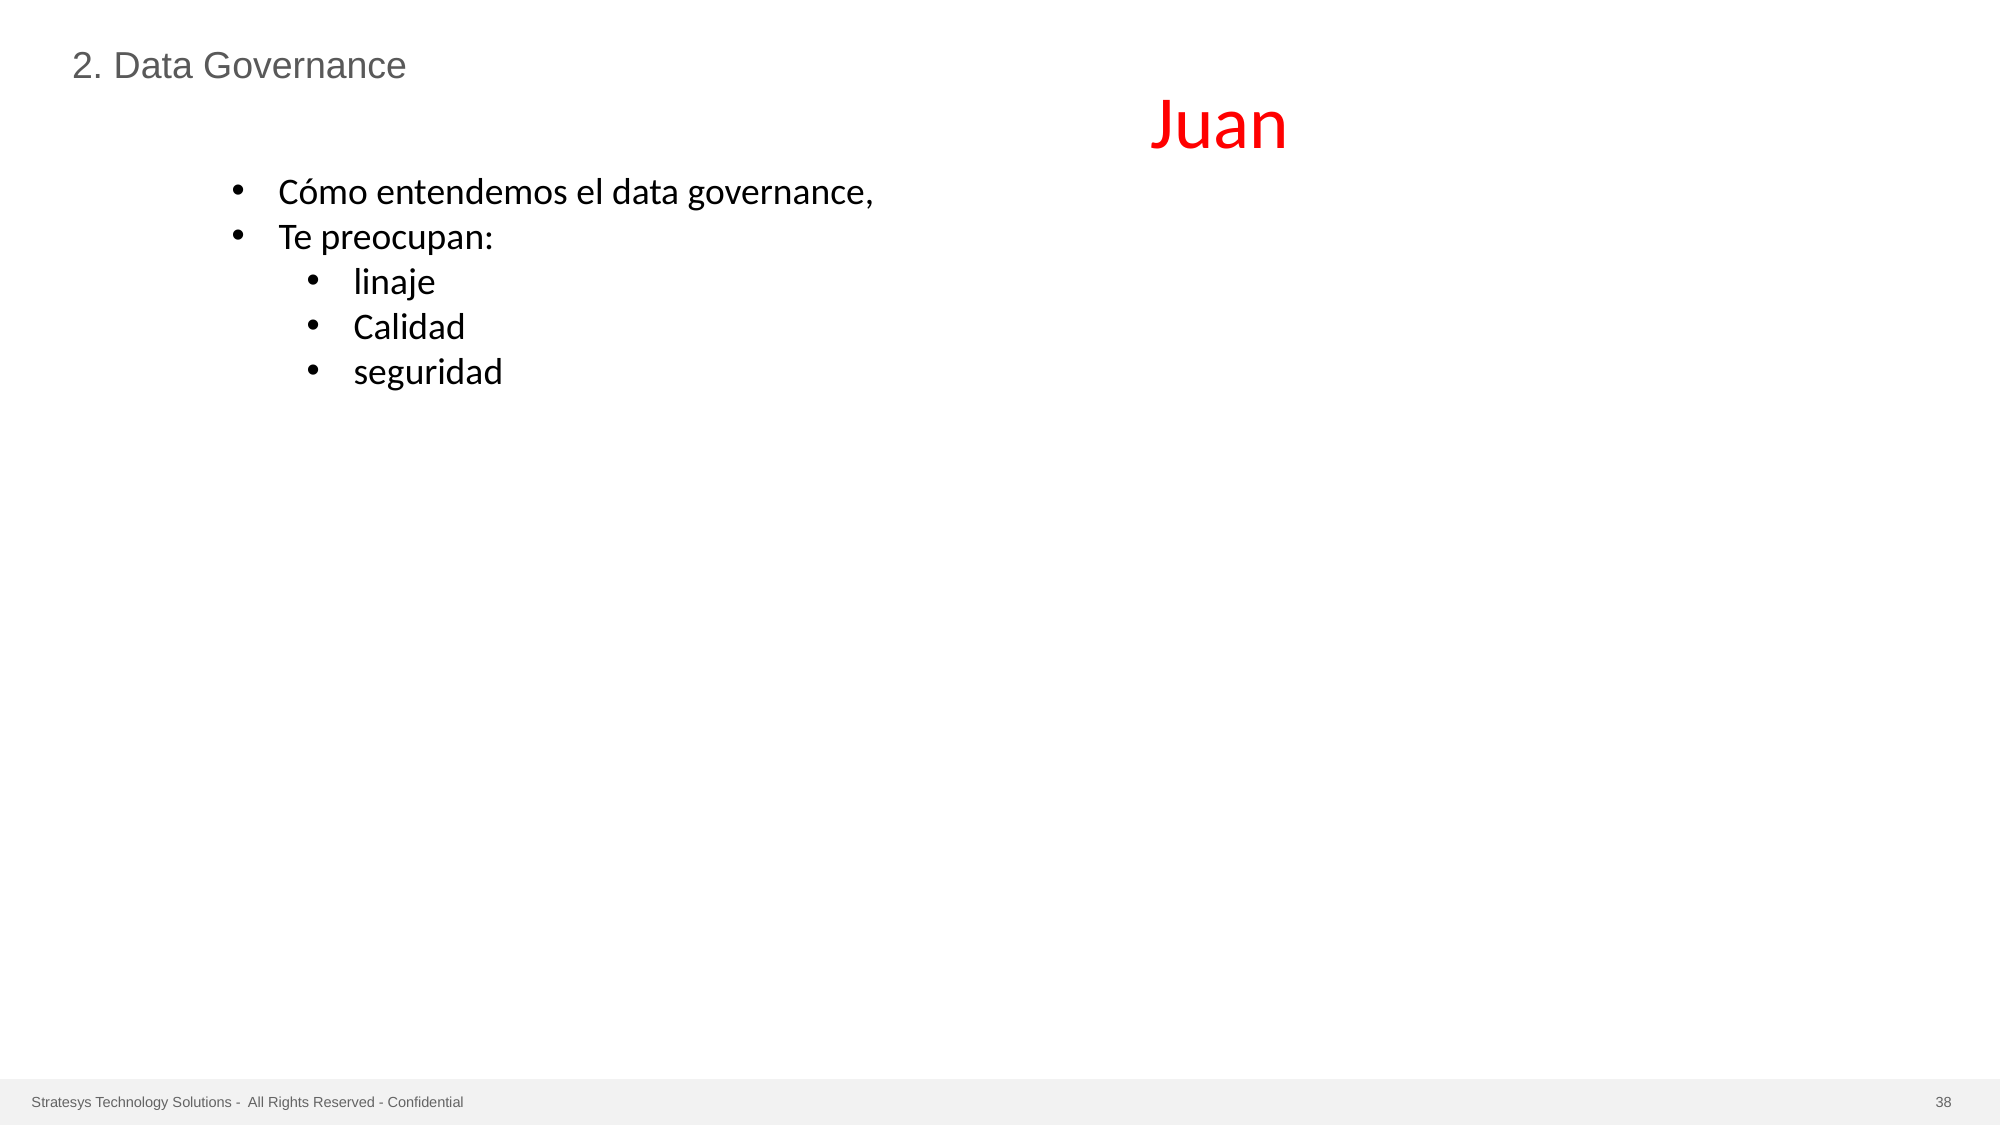

# 2. Data Governance
Juan
Cómo entendemos el data governance,
Te preocupan:
linaje
Calidad
seguridad